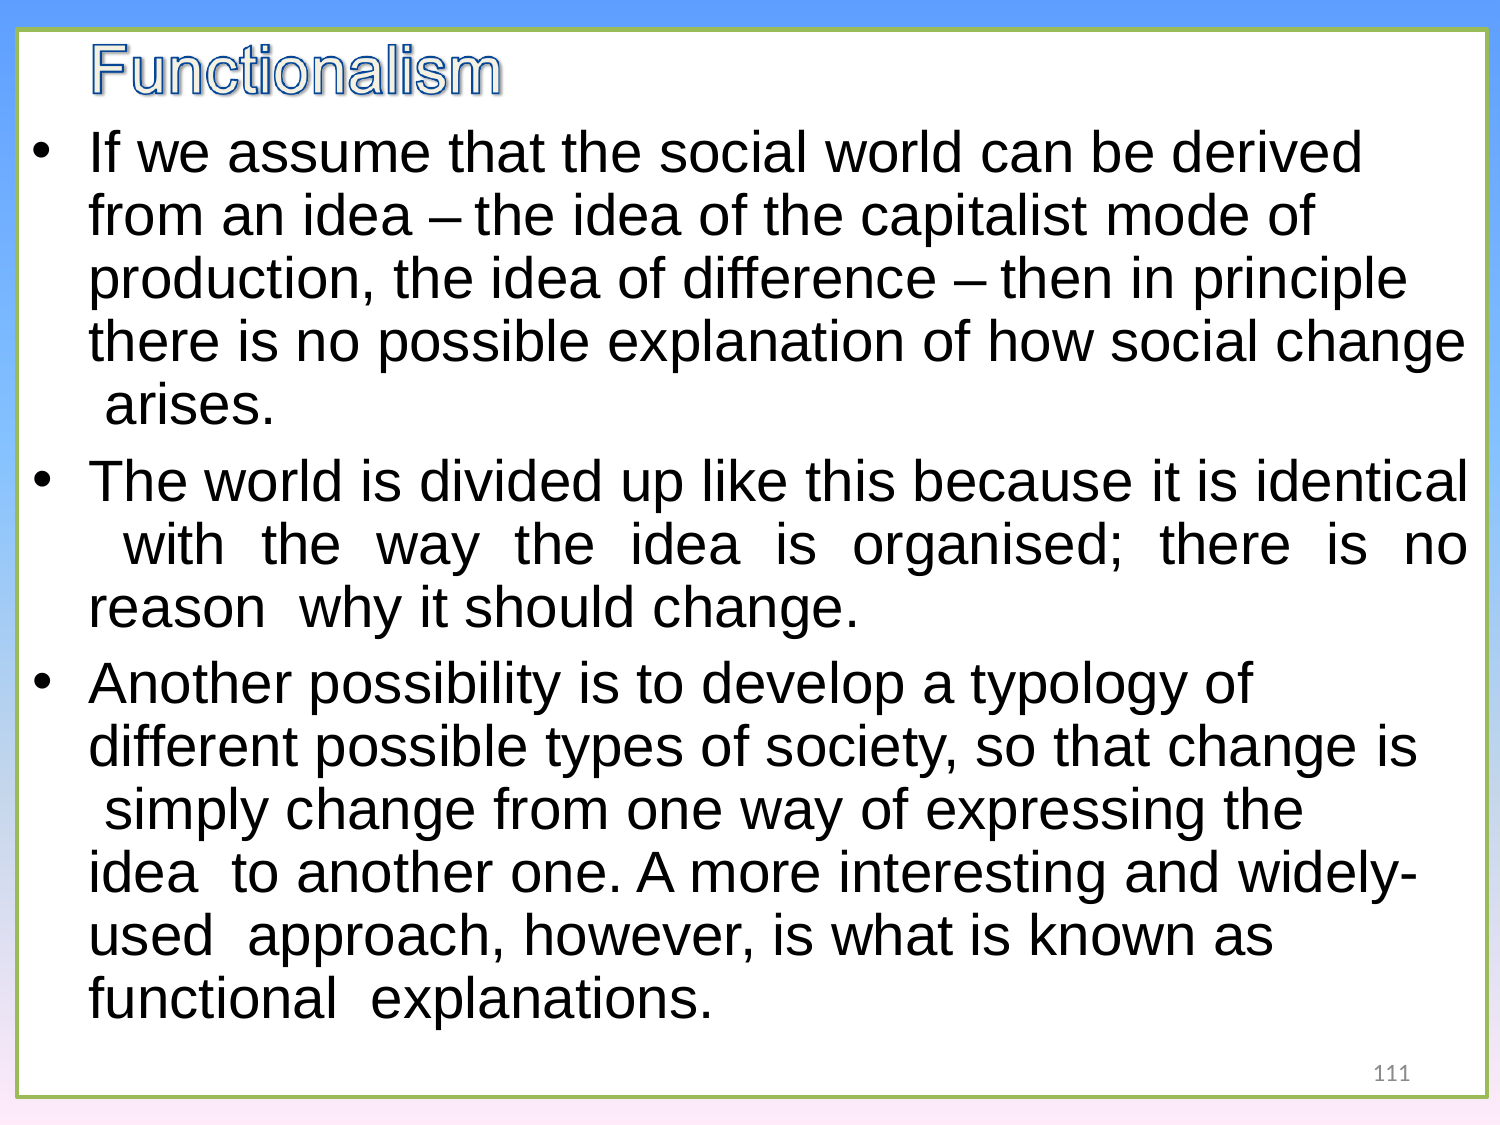

If we assume that the social world can be derived  from an idea – the idea of the capitalist mode of  production, the idea of difference – then in principle  there is no possible explanation of how social change  arises.
The world is divided up like this because it is identical  with the way the idea is organised; there is no reason  why it should change.
Another possibility is to develop a typology of  different possible types of society, so that change is  simply change from one way of expressing the idea  to another one. A more interesting and widely-used  approach, however, is what is known as functional  explanations.
111